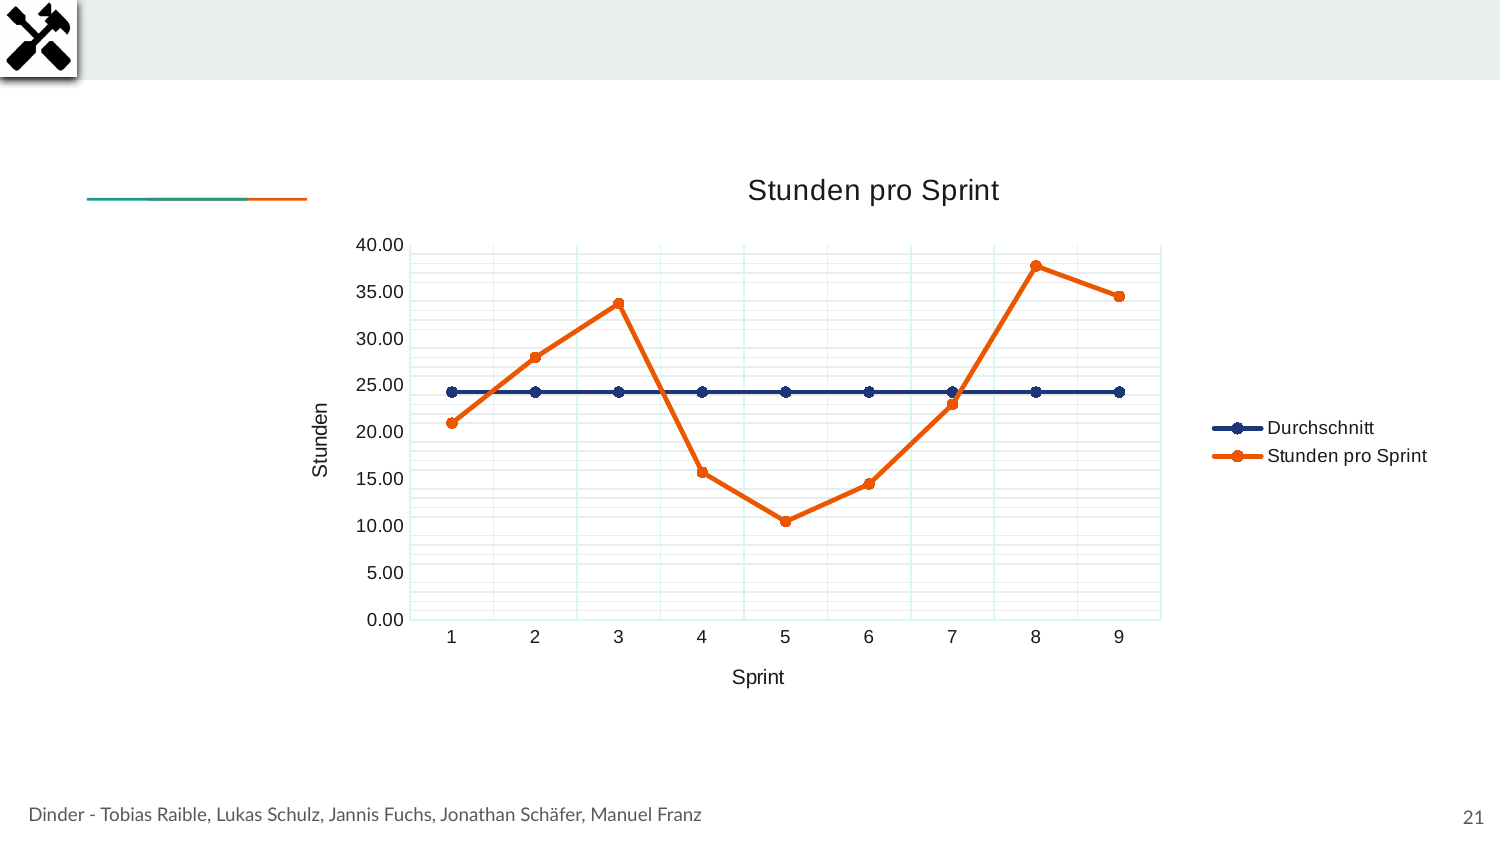

### Chart: Stunden pro Sprint

| Category | Durchschnitt | Stunden pro Sprint |
|---|---|---|
| 1 | 24.305555555555557 | 21.0 |
| 2 | 24.305555555555557 | 28.0 |
| 3 | 24.305555555555557 | 33.75 |
| 4 | 24.305555555555557 | 15.75 |
| 5 | 24.305555555555557 | 10.5 |
| 6 | 24.305555555555557 | 14.5 |
| 7 | 24.305555555555557 | 23.0 |
| 8 | 24.305555555555557 | 37.75 |
| 9 | 24.305555555555557 | 34.5 |
21